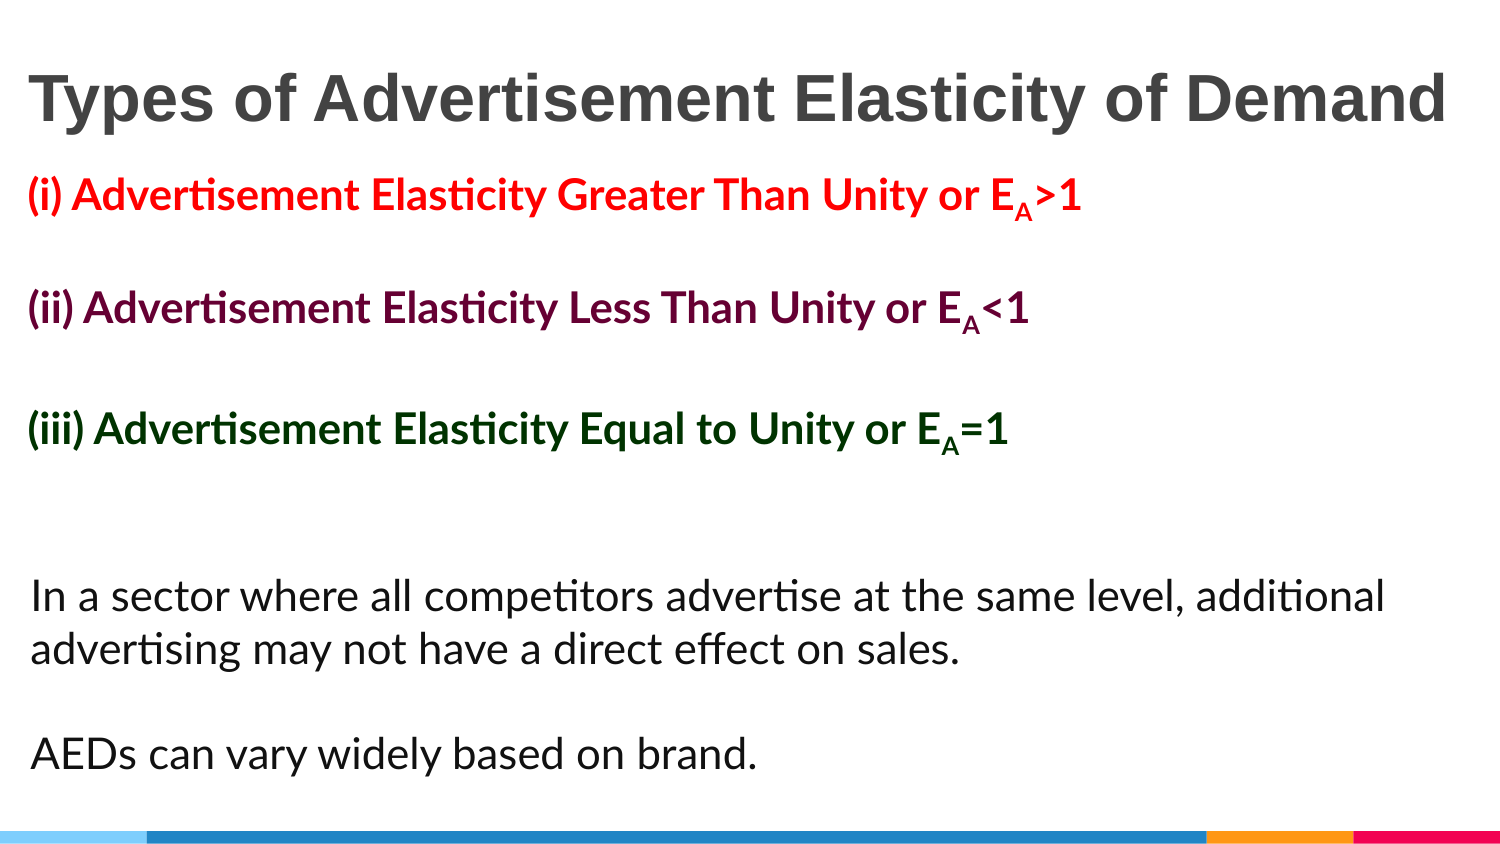

# Types of Advertisement Elasticity of Demand
(i) Advertisement Elasticity Greater Than Unity or EA>1
(ii) Advertisement Elasticity Less Than Unity or EA<1
(iii) Advertisement Elasticity Equal to Unity or EA=1
In a sector where all competitors advertise at the same level, additional advertising may not have a direct effect on sales.

AEDs can vary widely based on brand.